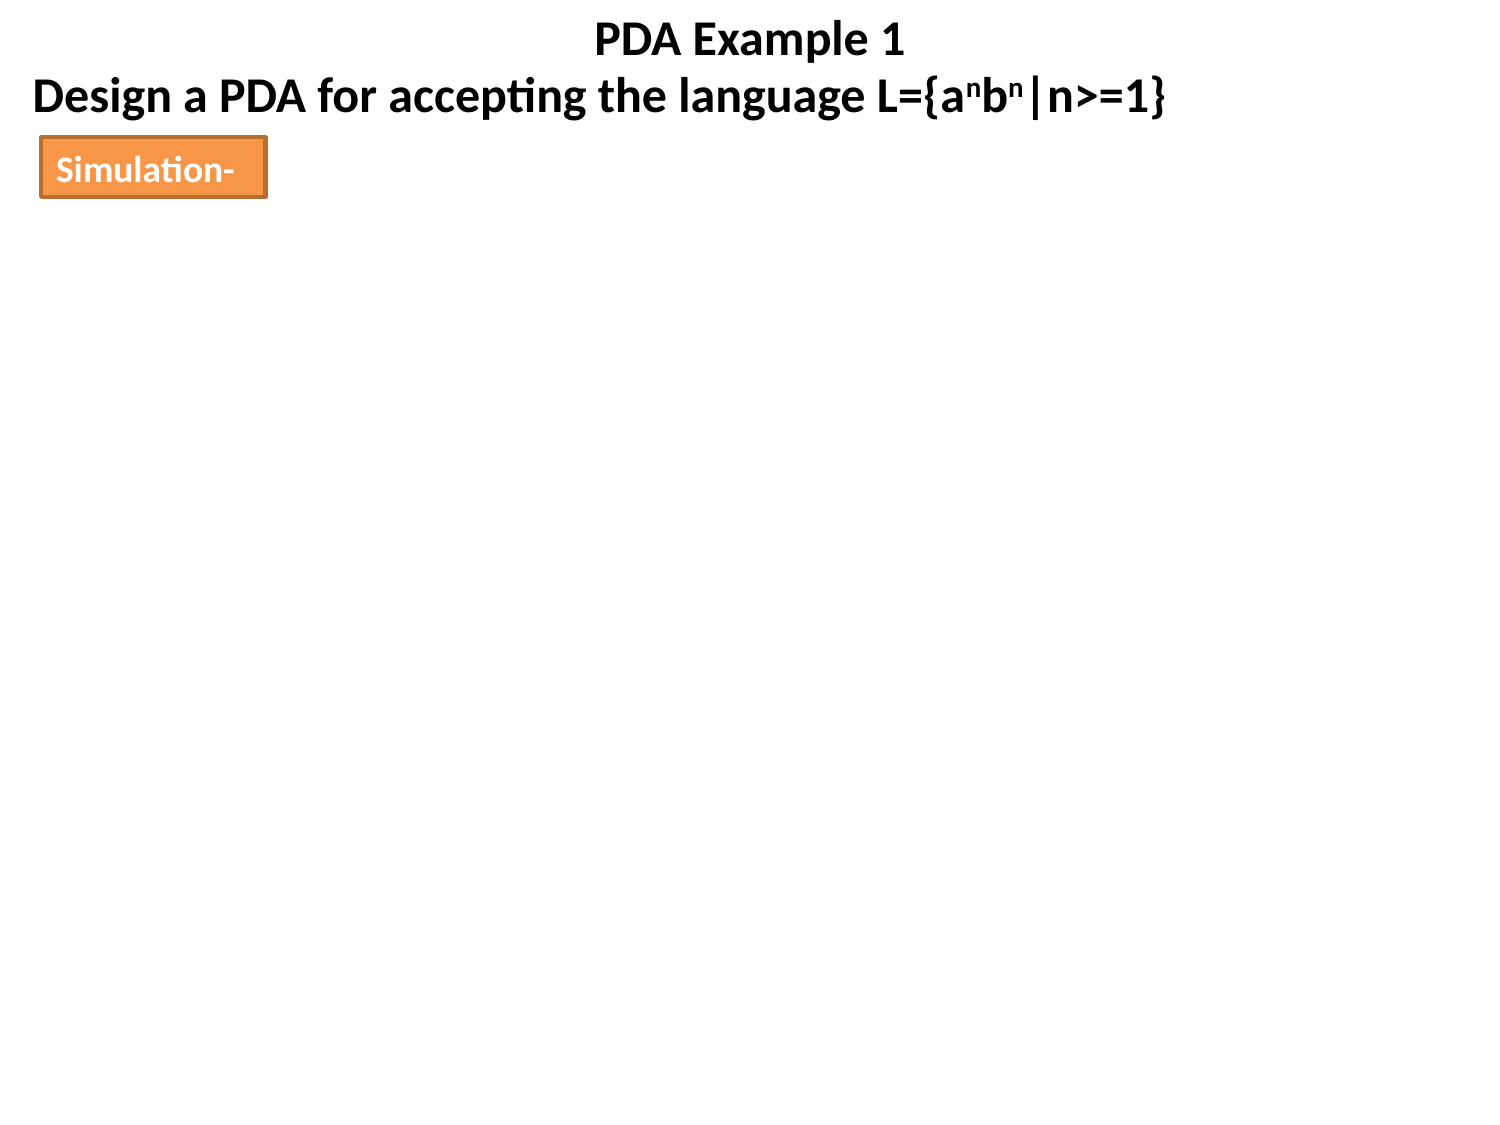

# PDA Example 1
Design a PDA for accepting the language L={anbn|n>=1}

Simulation-